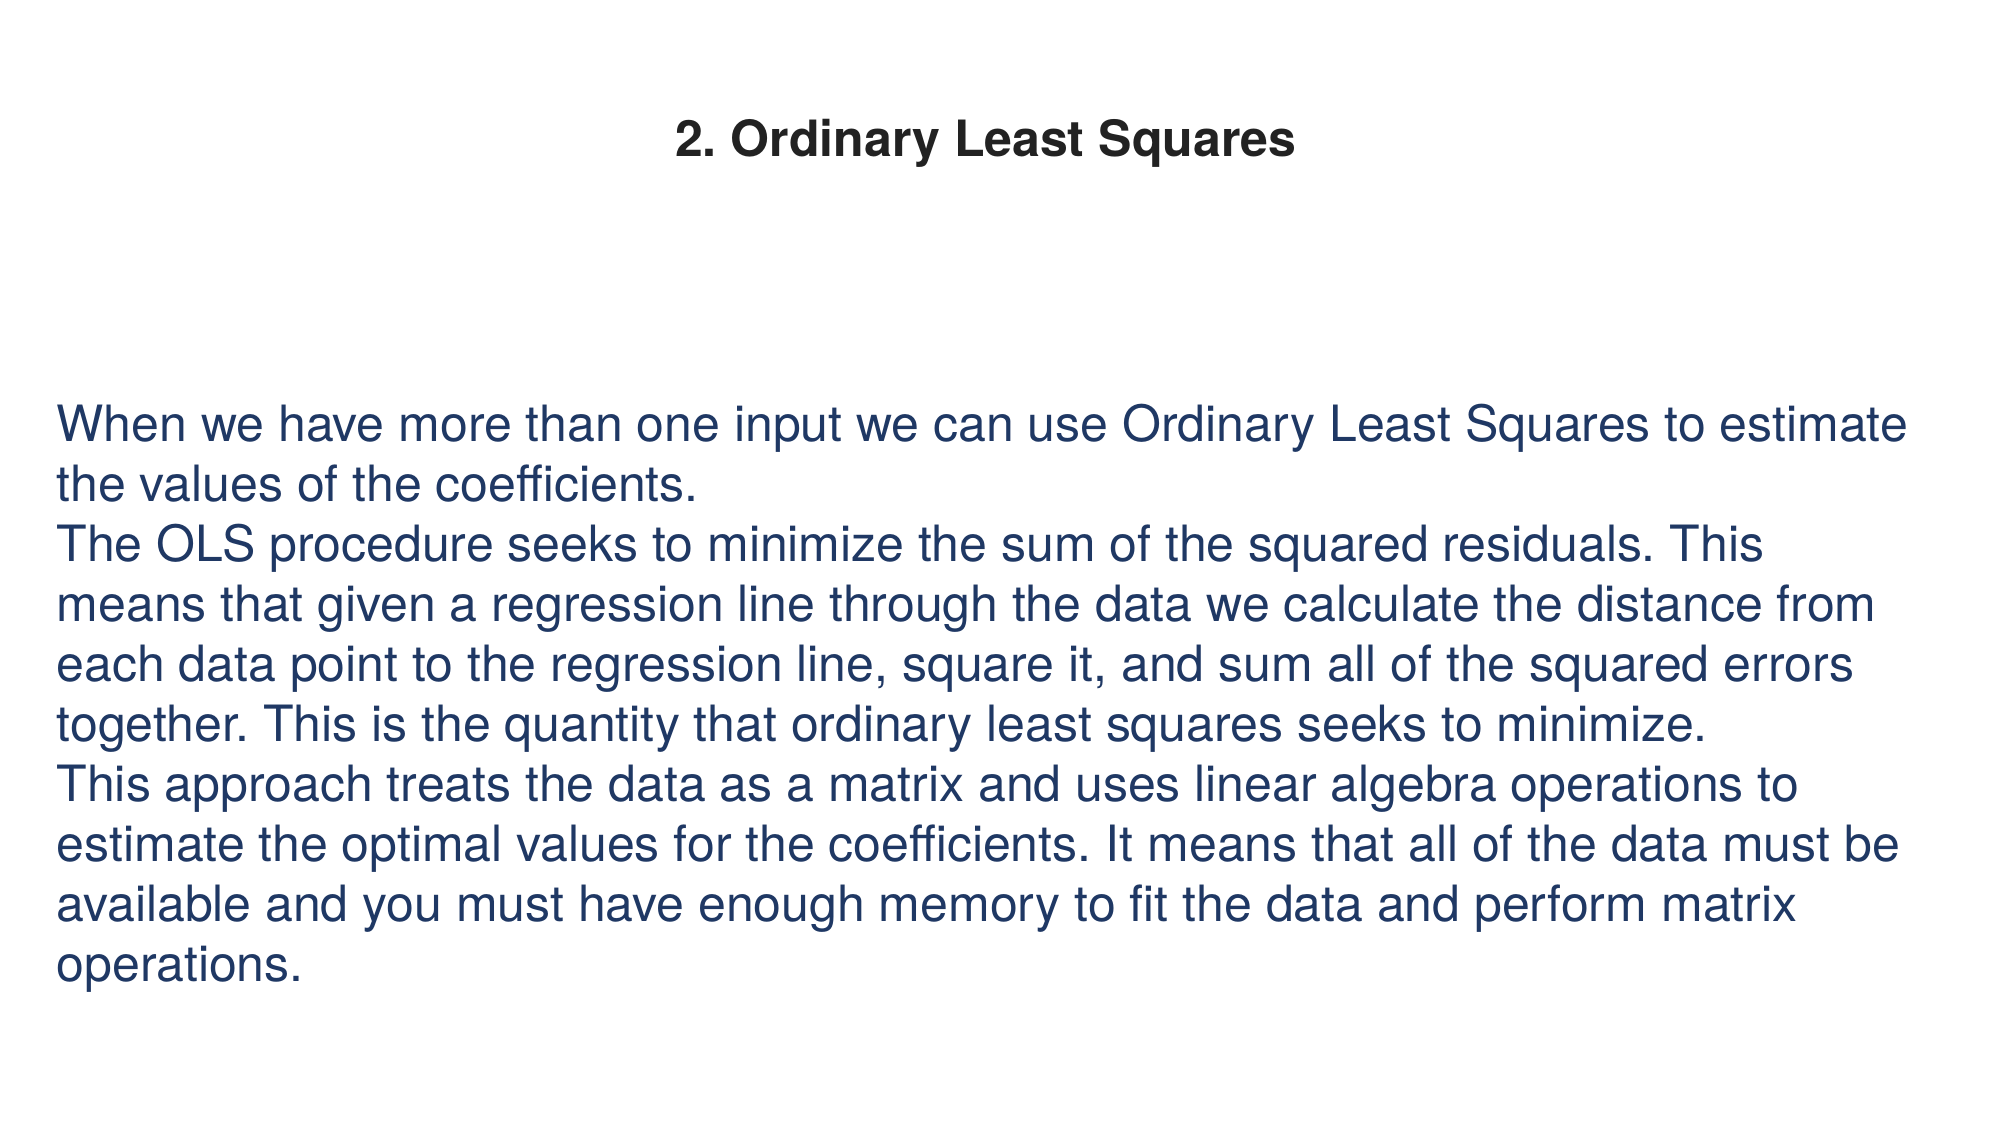

2. Ordinary Least Squares

When we have more than one input we can use Ordinary Least Squares to estimate the values of the coefficients.
The OLS procedure seeks to minimize the sum of the squared residuals. This means that given a regression line through the data we calculate the distance from each data point to the regression line, square it, and sum all of the squared errors together. This is the quantity that ordinary least squares seeks to minimize.
This approach treats the data as a matrix and uses linear algebra operations to estimate the optimal values for the coefficients. It means that all of the data must be available and you must have enough memory to fit the data and perform matrix operations.